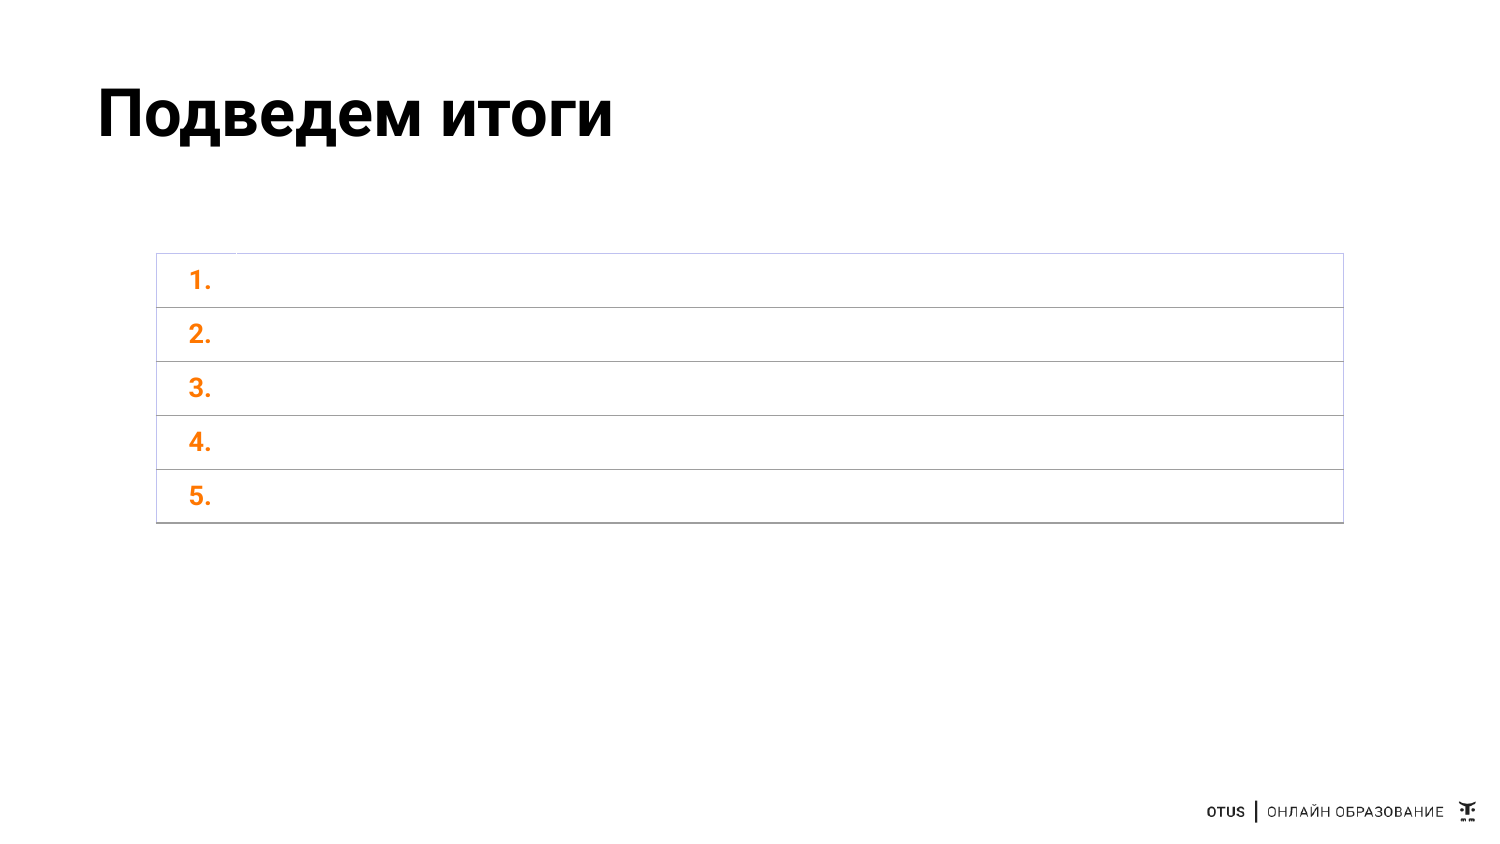

# Подведем итоги
| 1. |  |
| --- | --- |
| 2. |  |
| 3. |  |
| 4. |  |
| 5. |  |